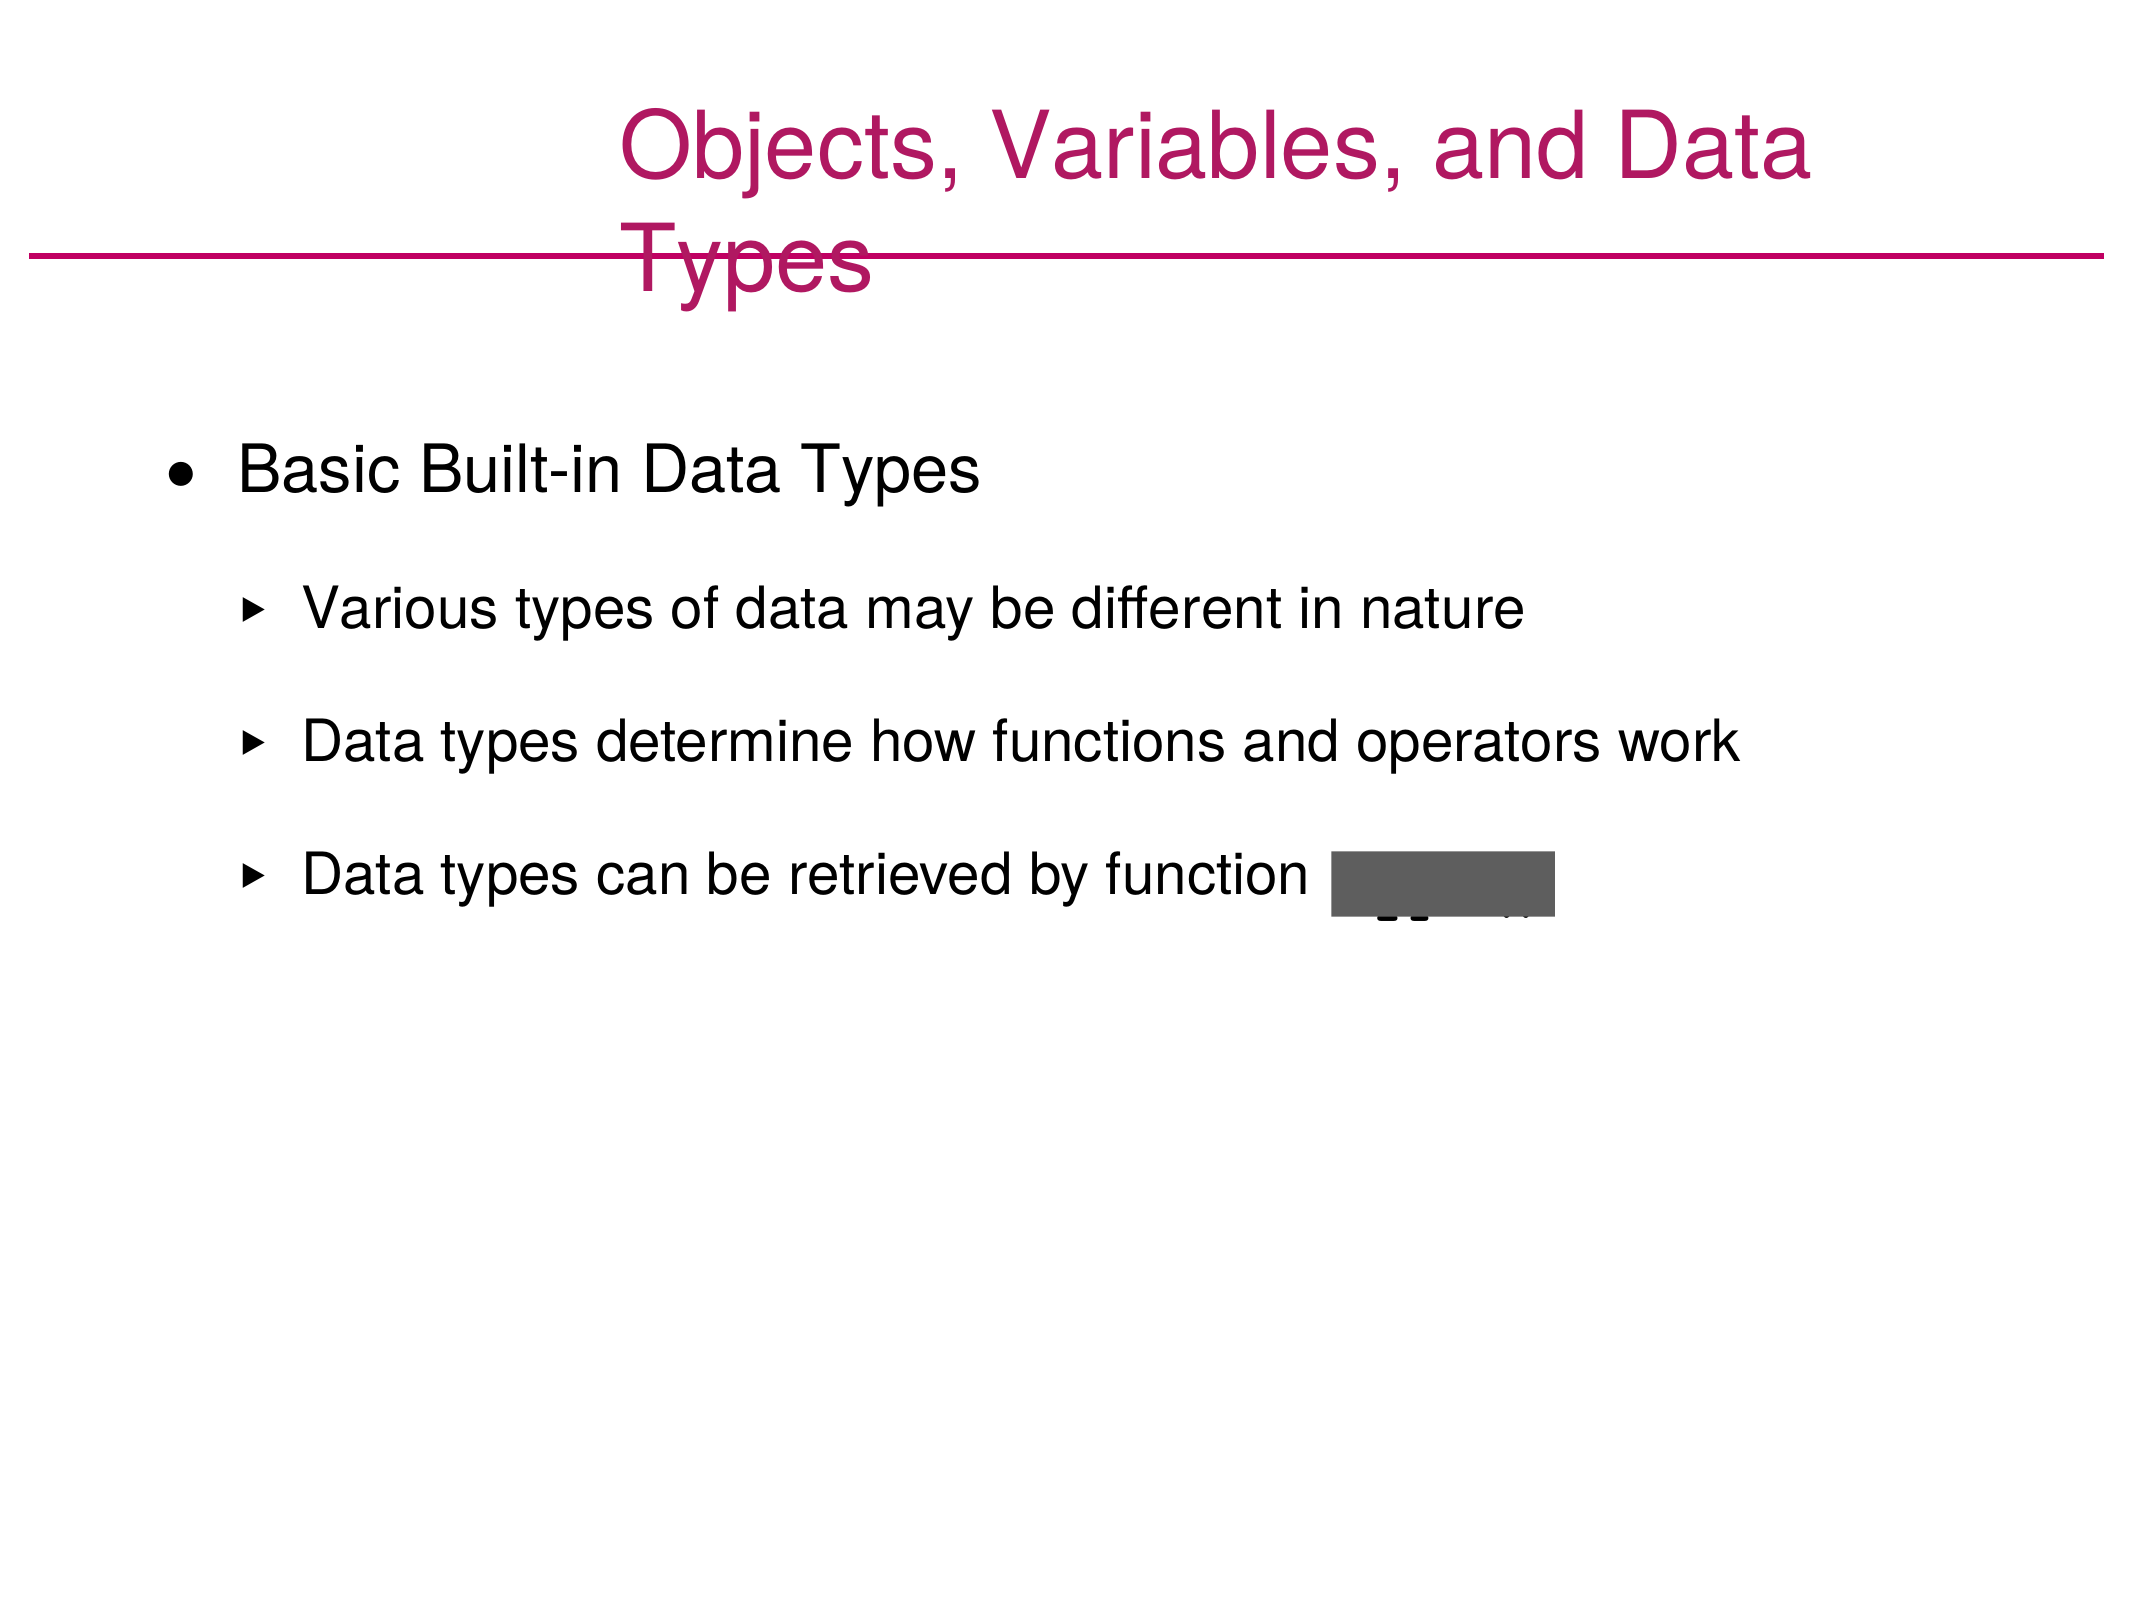

# Objects, Variables, and Data Types

Basic Built-in Data Types
Various types of data may be diﬀerent in nature
Data types determine how functions and operators work
Data types can be retrieved by function
type()